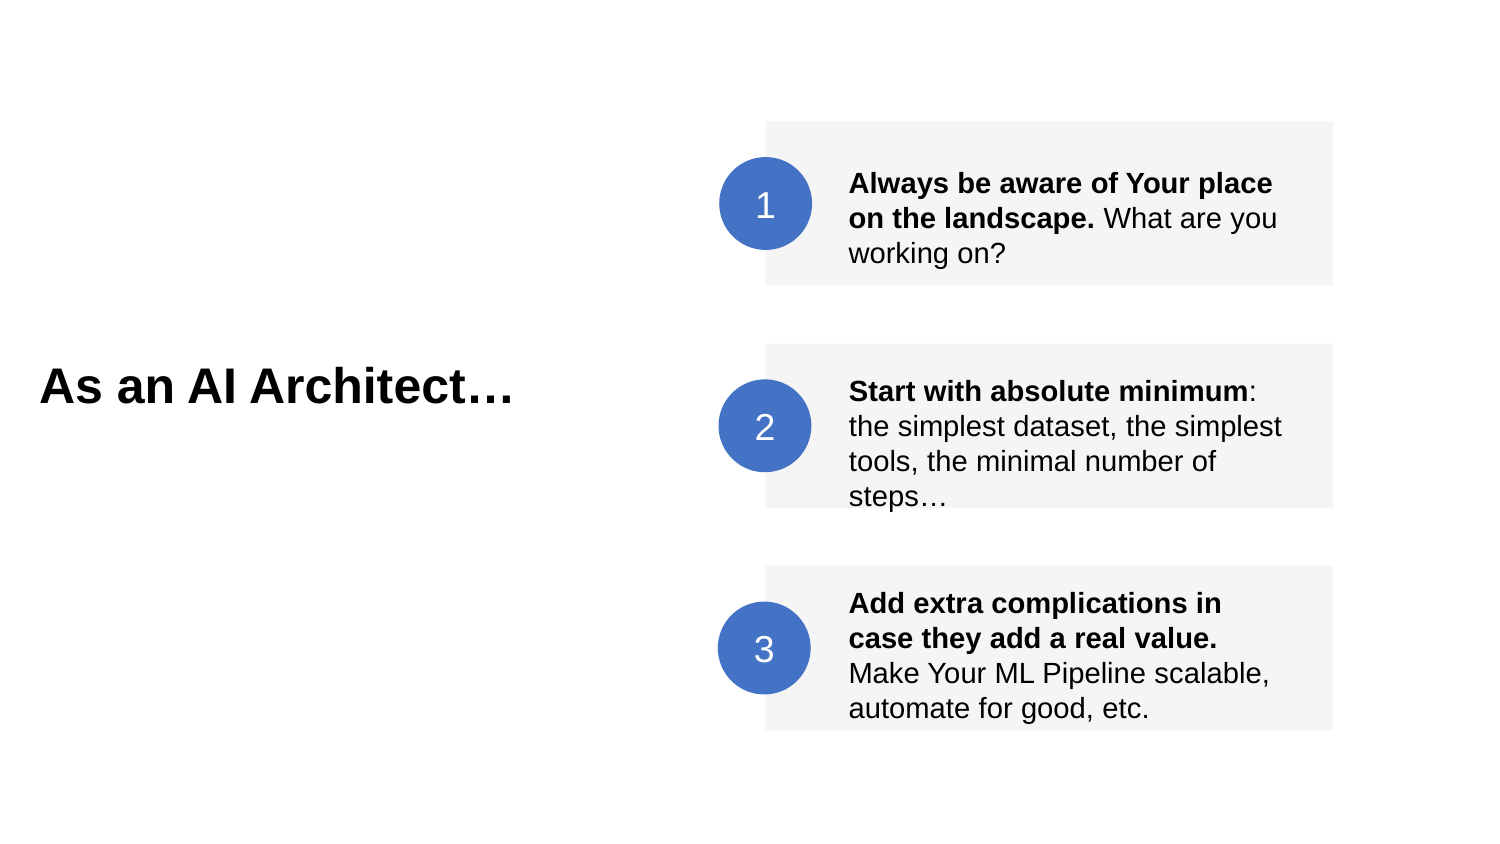

1
Always be aware of Your place on the landscape. What are you working on?
As an AI Architect…
Start with absolute minimum: the simplest dataset, the simplest tools, the minimal number of steps…
2
Add extra complications in case they add a real value. Make Your ML Pipeline scalable, automate for good, etc.
3